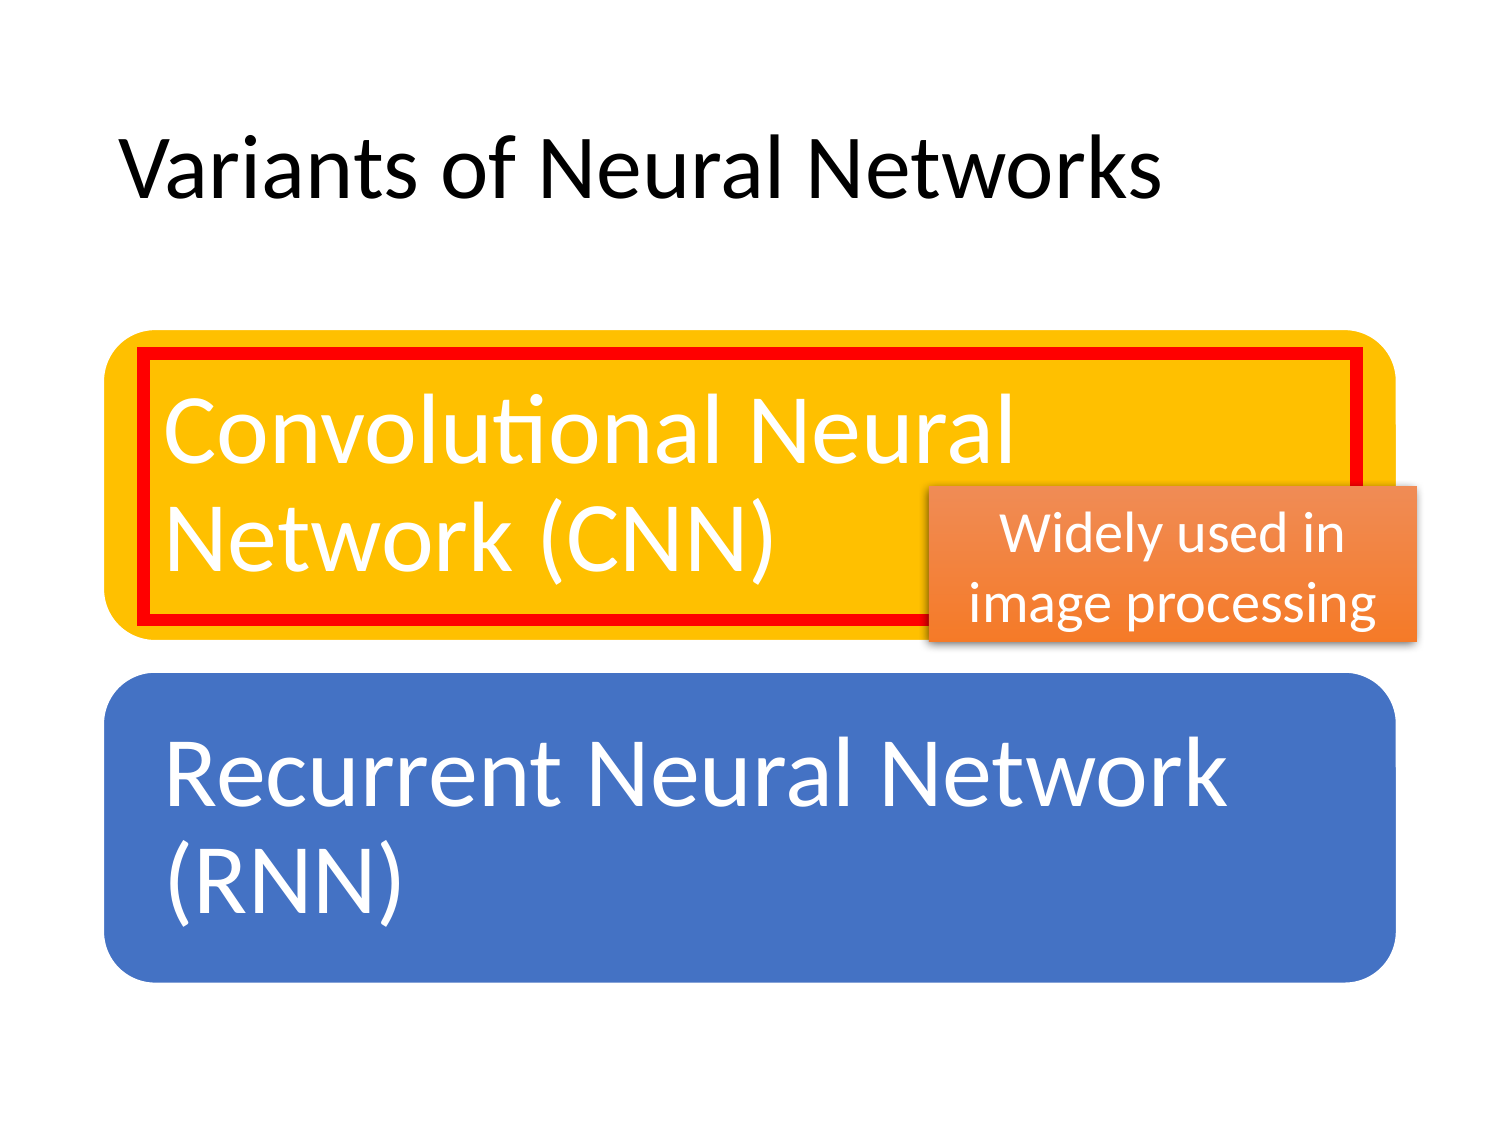

# Variants of Neural Networks
Convolutional Neural Network (CNN)
Recurrent Neural Network (RNN)

Widely used in image processing